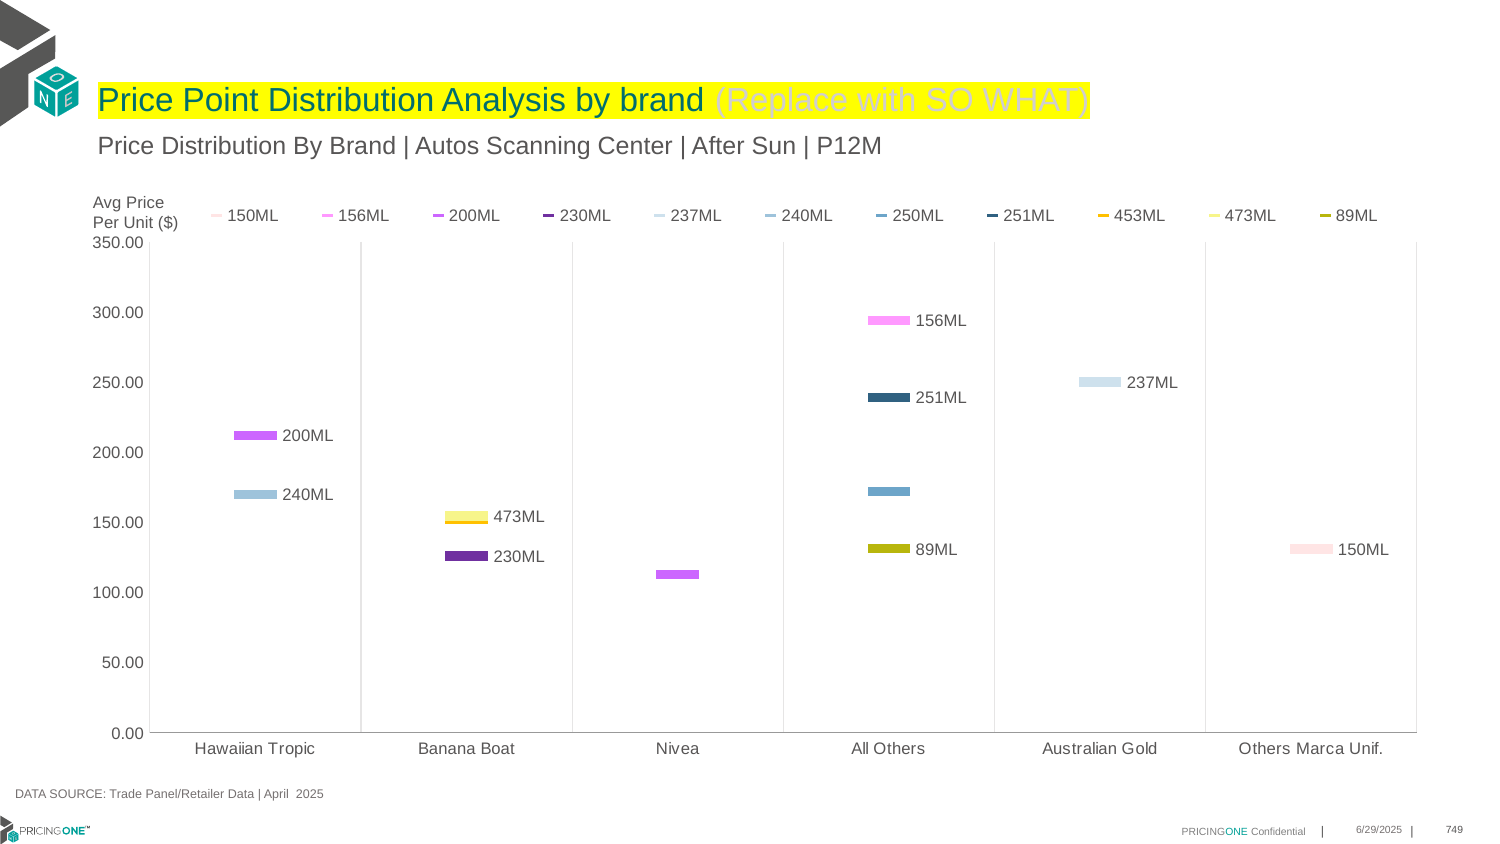

# Price Point Distribution Analysis by brand (Replace with SO WHAT)
Price Distribution By Brand | Autos Scanning Center | After Sun | P12M

### Chart

| Category | 150ML | 156ML | 200ML | 230ML | 237ML | 240ML | 250ML | 251ML | 453ML | 473ML | 89ML |
|---|---|---|---|---|---|---|---|---|---|---|---|
| Hawaiian Tropic | None | None | 212.0 | None | None | 169.8439 | None | None | None | None | None |
| Banana Boat | None | None | None | 126.1269 | None | None | None | None | 152.2908 | 154.6038 | None |
| Nivea | None | None | 112.9831 | None | None | None | None | None | None | None | None |
| All Others | None | 294.0143 | None | None | None | None | 172.1385 | 238.892 | None | None | 131.2339 |
| Australian Gold | None | None | None | None | 250.0581 | None | None | None | None | None | None |
| Others Marca Unif. | 130.9918 | None | None | None | None | None | None | None | None | None | None |
Avg Price
Per Unit ($)
DATA SOURCE: Trade Panel/Retailer Data | April  2025
6/29/2025
749